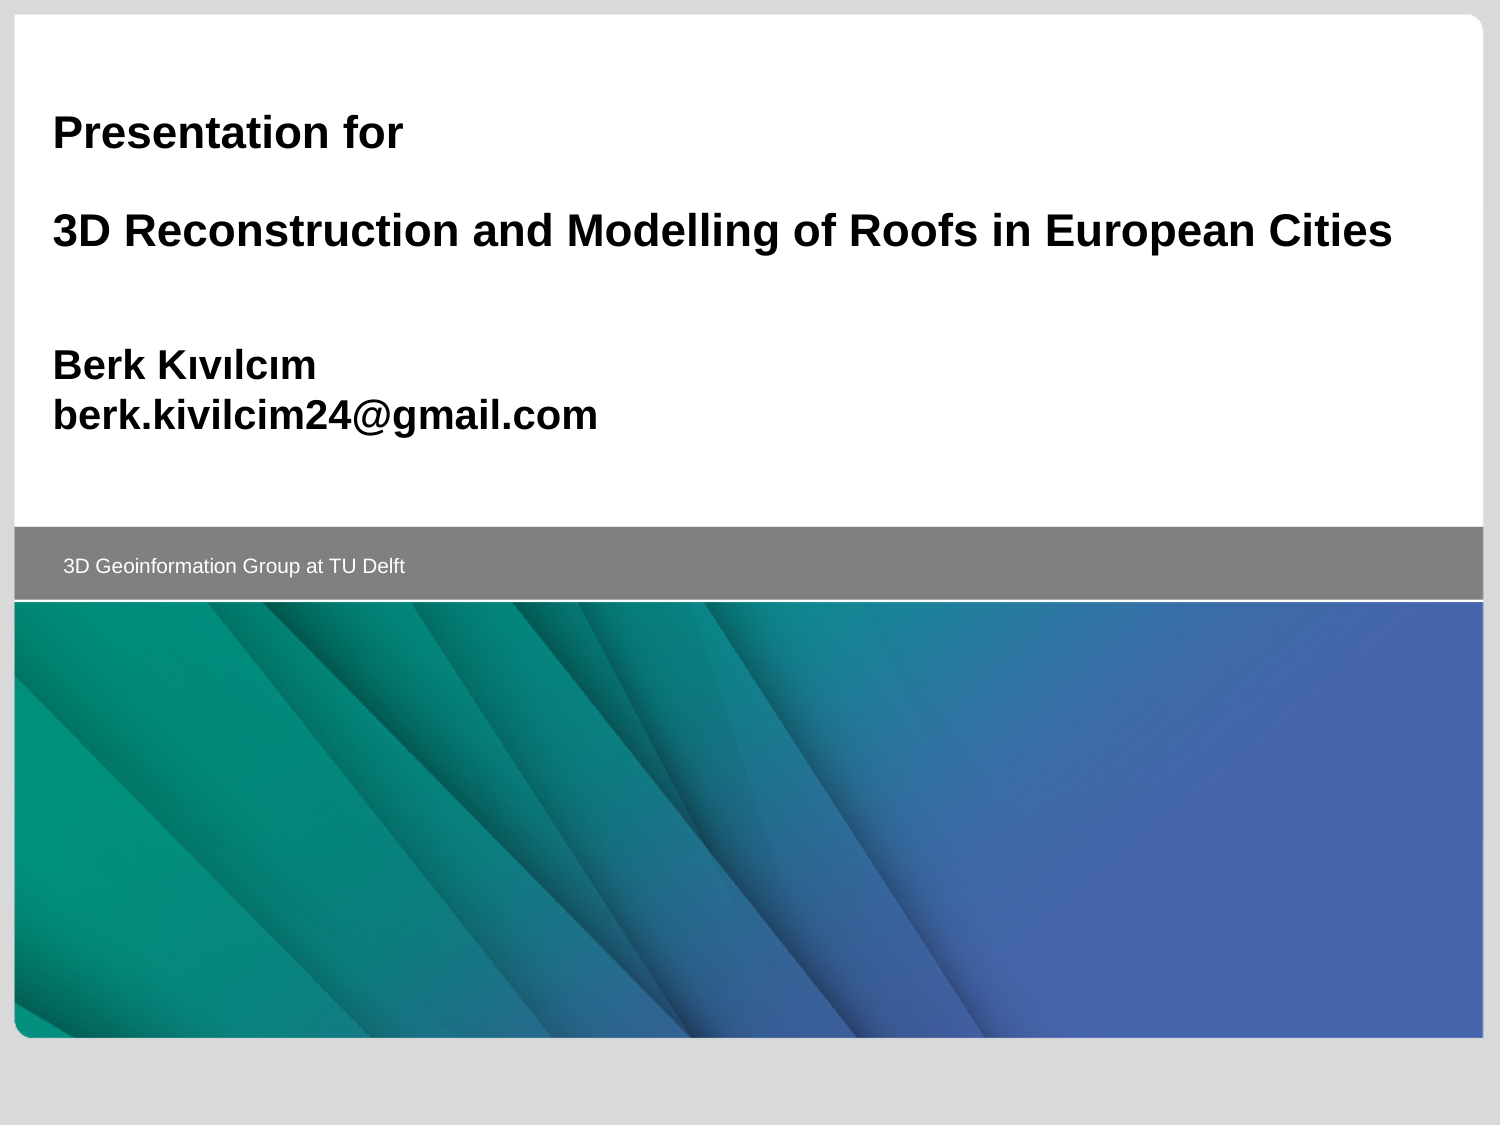

Presentation for

3D Reconstruction and Modelling of Roofs in European Cities
Berk Kıvılcım
berk.kivilcim24@gmail.com